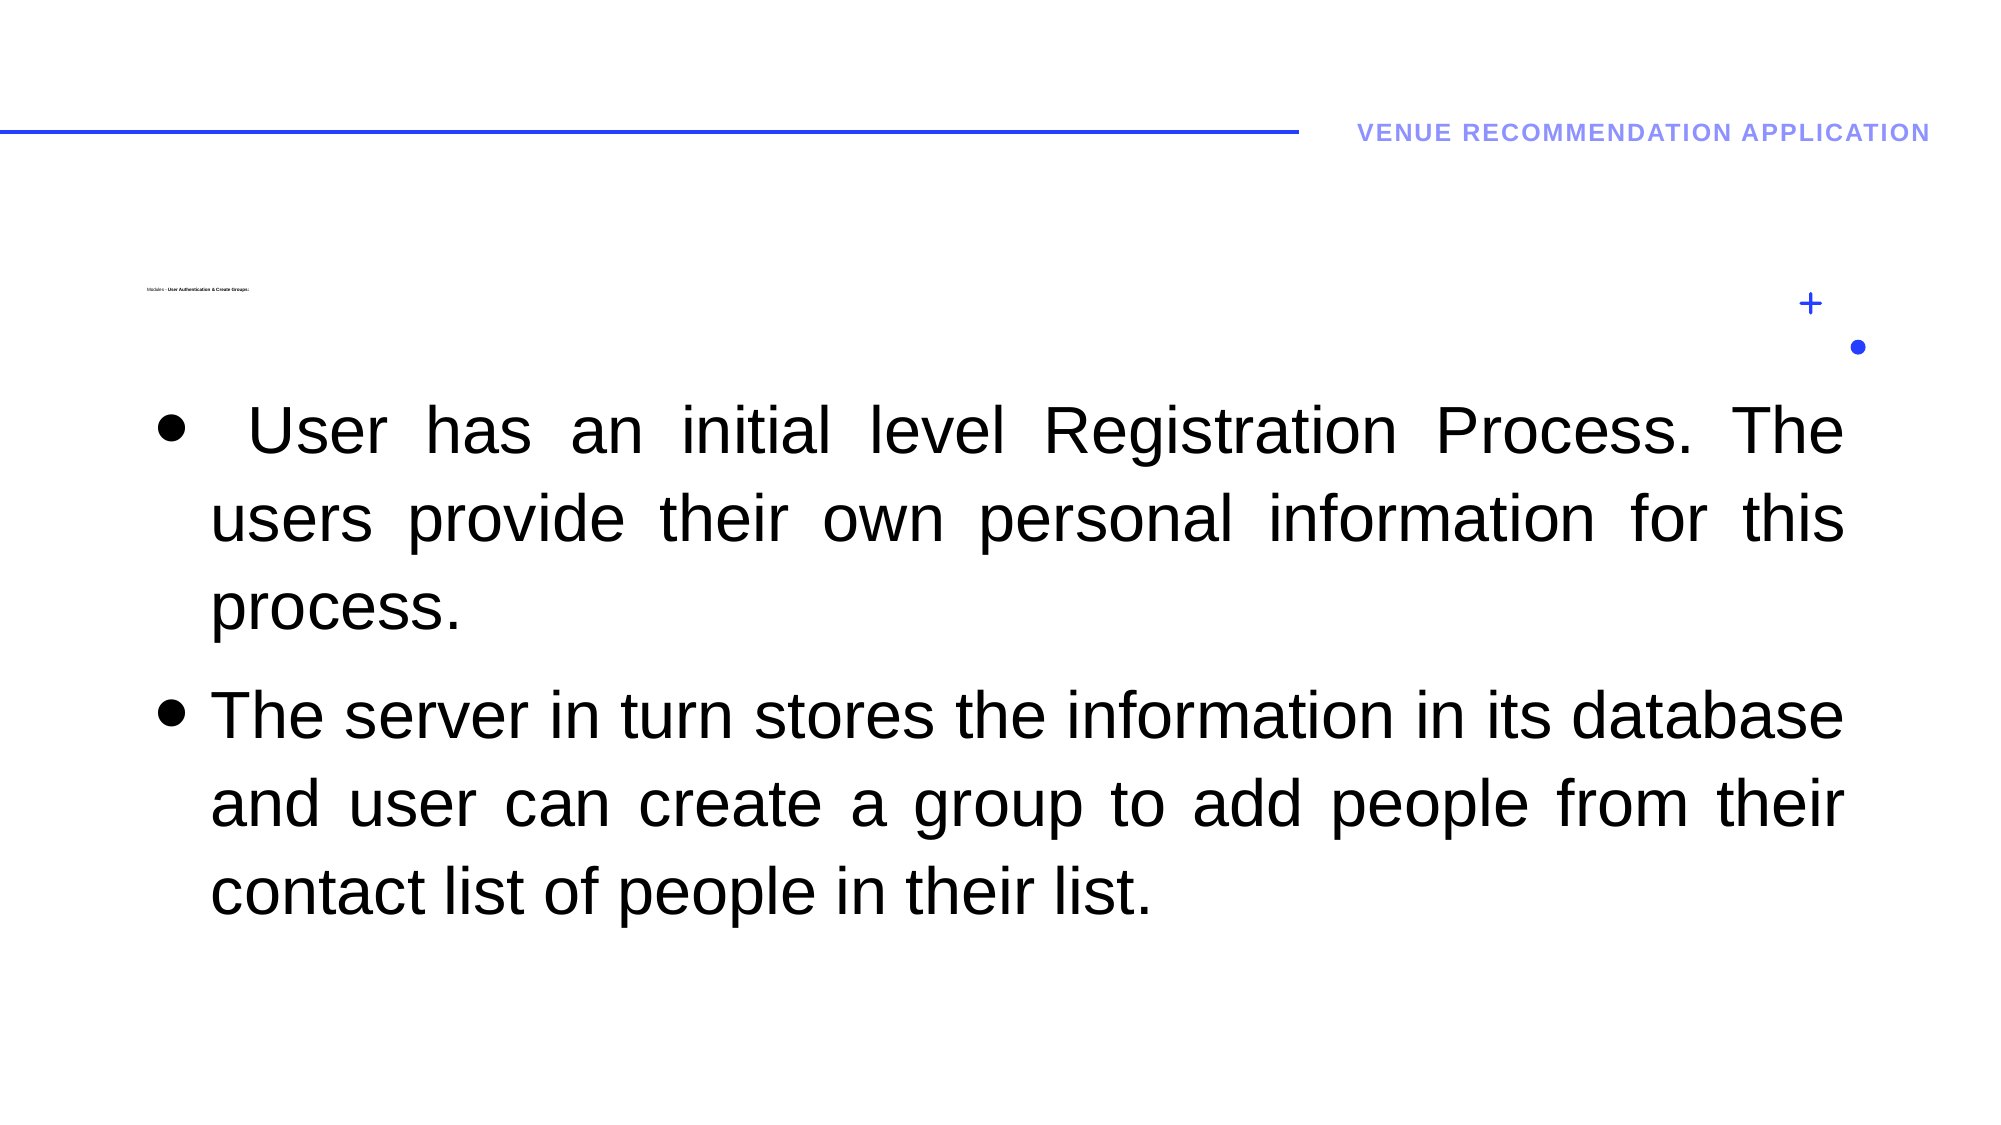

Venue Recommendation application

# Modules - User Authentication & Create Groups:

 User has an initial level Registration Process. The users provide their own personal information for this process.
The server in turn stores the information in its database and user can create a group to add people from their contact list of people in their list.
12